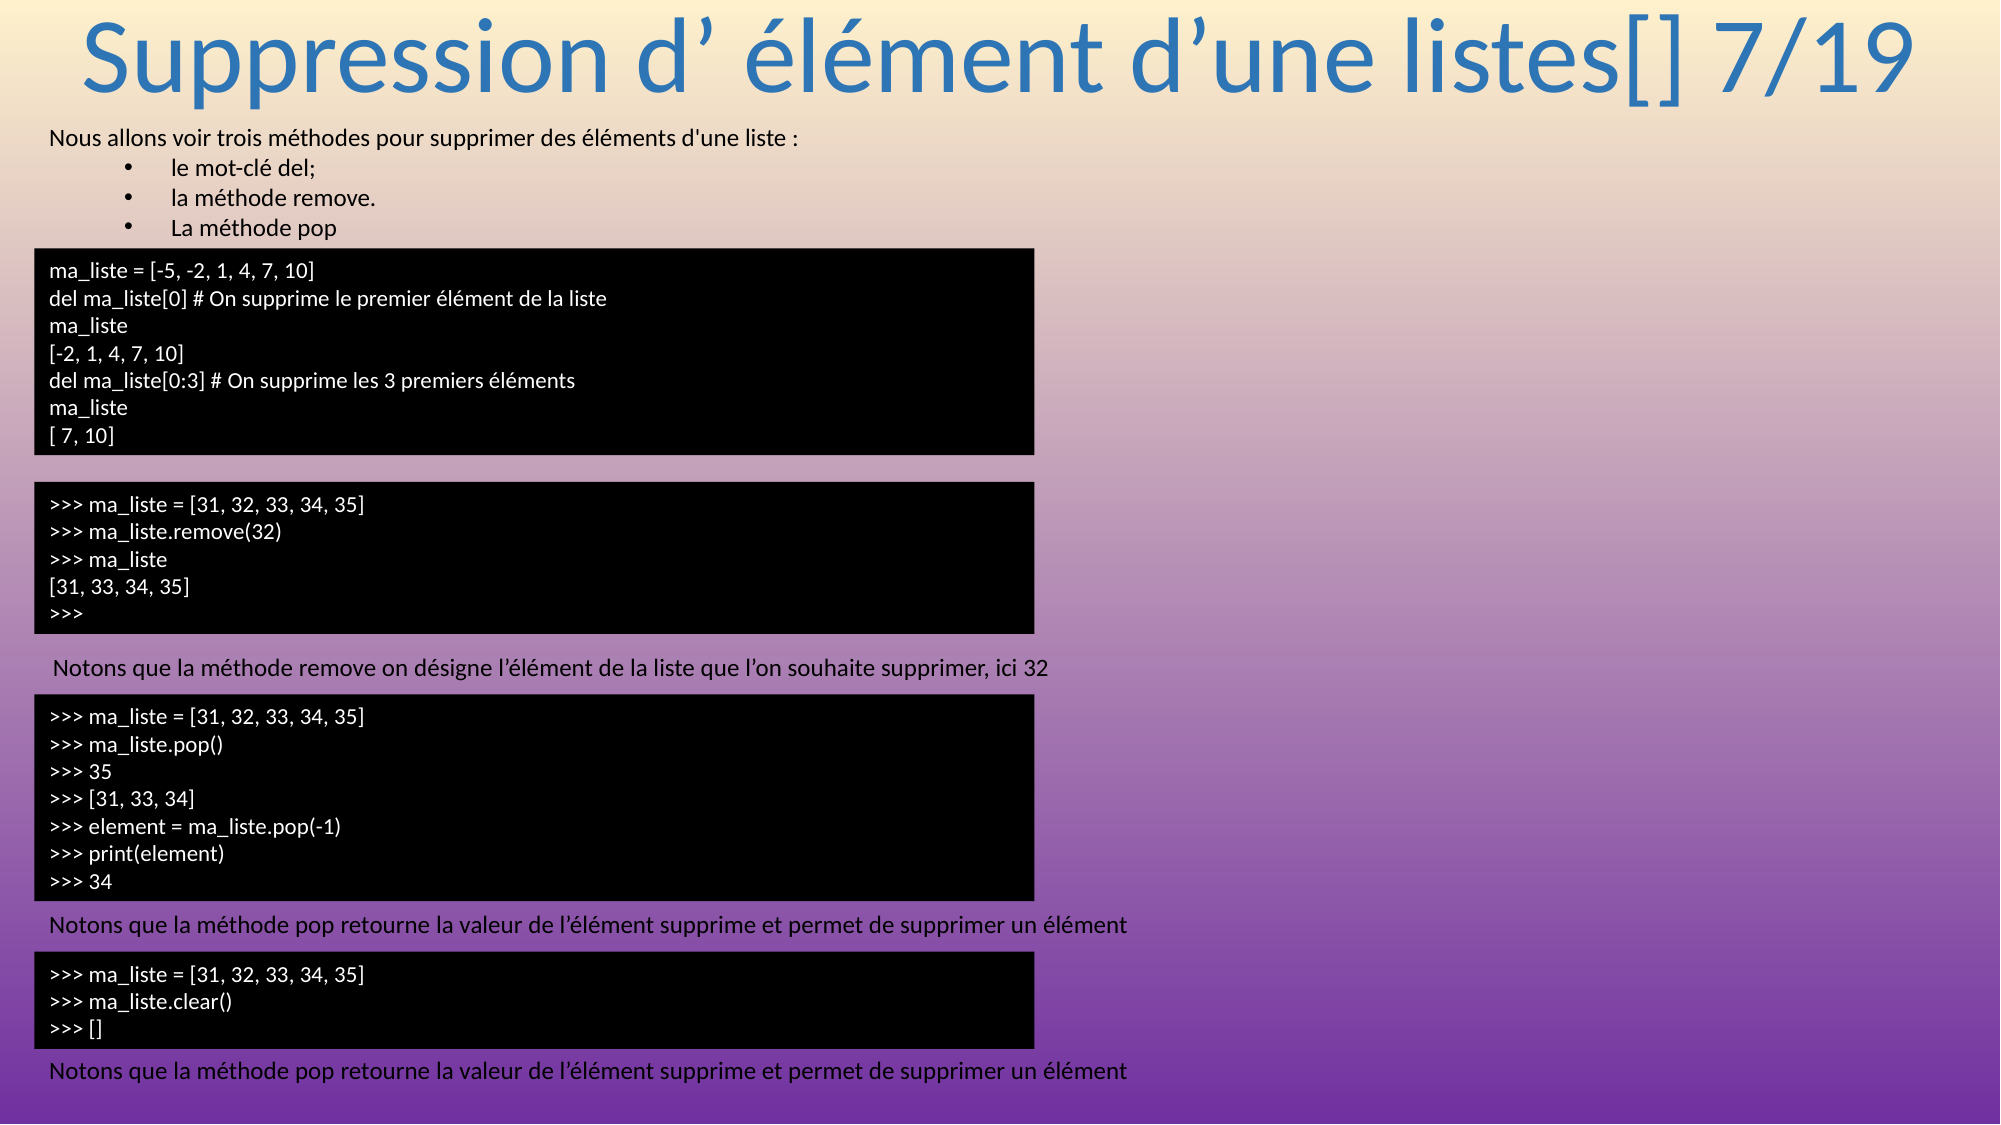

# Suppression d’ élément d’une listes[] 7/19

Nous allons voir trois méthodes pour supprimer des éléments d'une liste :
le mot-clé del;
la méthode remove.
La méthode pop
ma_liste = [-5, -2, 1, 4, 7, 10]
del ma_liste[0] # On supprime le premier élément de la liste
ma_liste
[-2, 1, 4, 7, 10]
del ma_liste[0:3] # On supprime les 3 premiers éléments
ma_liste
[ 7, 10]
>>> ma_liste = [31, 32, 33, 34, 35]
>>> ma_liste.remove(32)
>>> ma_liste
[31, 33, 34, 35]
>>>
Notons que la méthode remove on désigne l’élément de la liste que l’on souhaite supprimer, ici 32
>>> ma_liste = [31, 32, 33, 34, 35]
>>> ma_liste.pop()
>>> 35
>>> [31, 33, 34]
>>> element = ma_liste.pop(-1)
>>> print(element)
>>> 34
Notons que la méthode pop retourne la valeur de l’élément supprime et permet de supprimer un élément
>>> ma_liste = [31, 32, 33, 34, 35]
>>> ma_liste.clear()
>>> []

143
Notons que la méthode pop retourne la valeur de l’élément supprime et permet de supprimer un élément